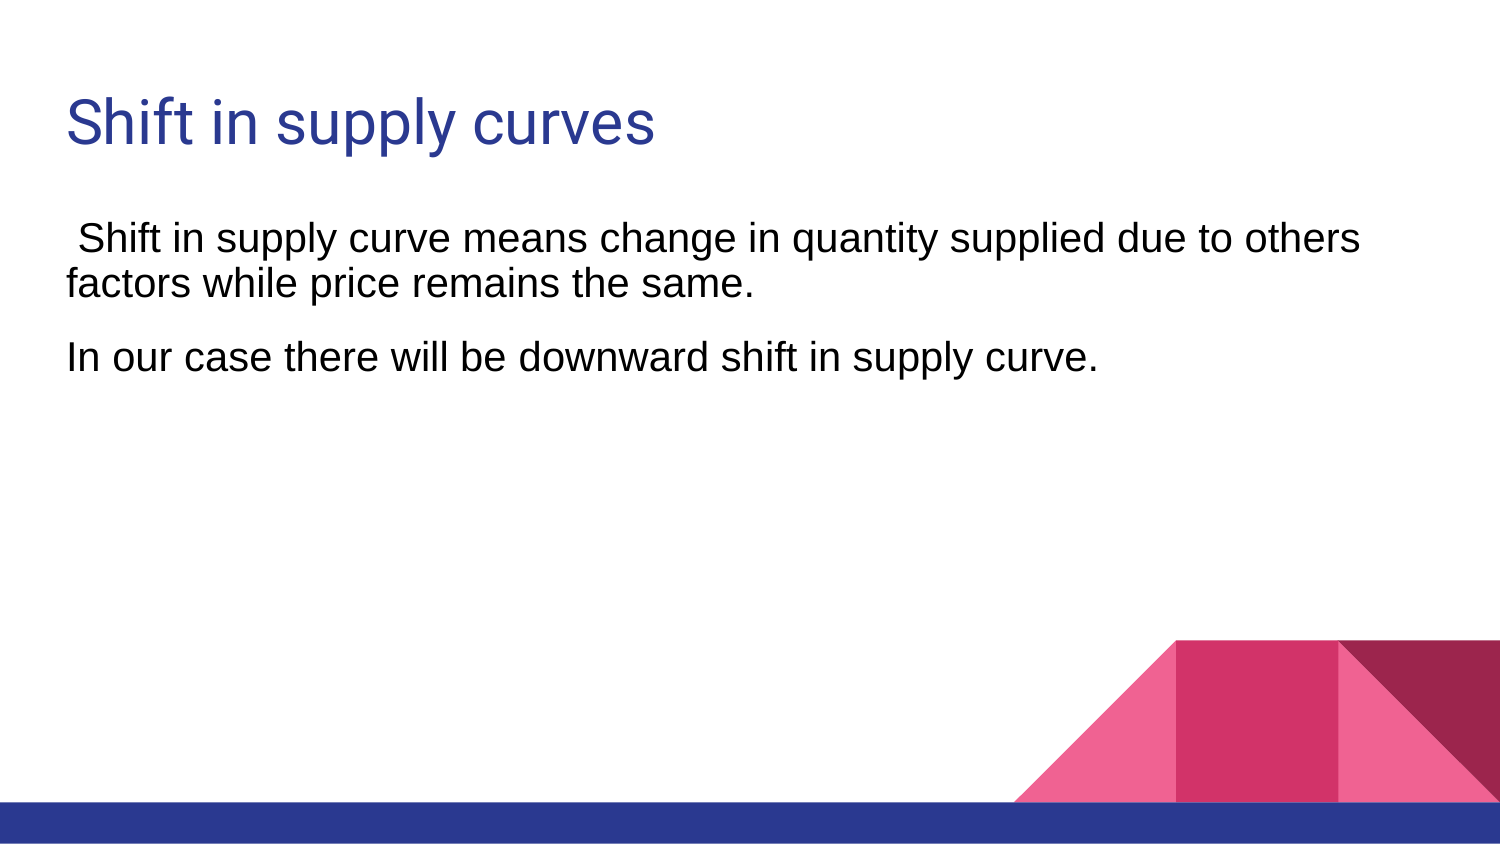

# Shift in supply curves
 Shift in supply curve means change in quantity supplied due to others factors while price remains the same.
In our case there will be downward shift in supply curve.